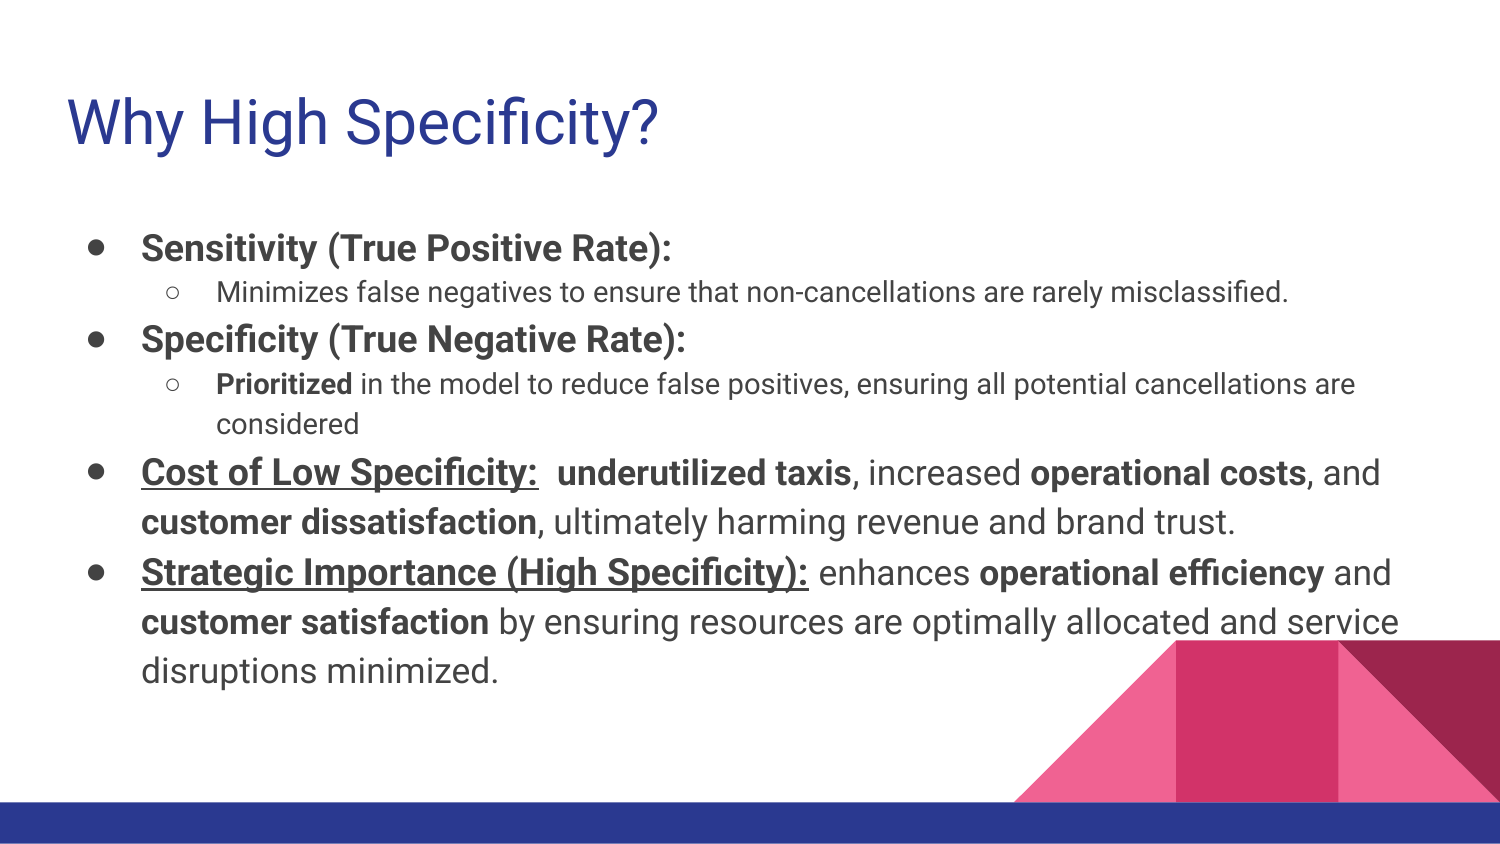

# Why High Specificity?
Sensitivity (True Positive Rate):
Minimizes false negatives to ensure that non-cancellations are rarely misclassified.
Specificity (True Negative Rate):
Prioritized in the model to reduce false positives, ensuring all potential cancellations are considered
Cost of Low Specificity:  underutilized taxis, increased operational costs, and customer dissatisfaction, ultimately harming revenue and brand trust.
Strategic Importance (High Specificity): enhances operational efficiency and customer satisfaction by ensuring resources are optimally allocated and service disruptions minimized.